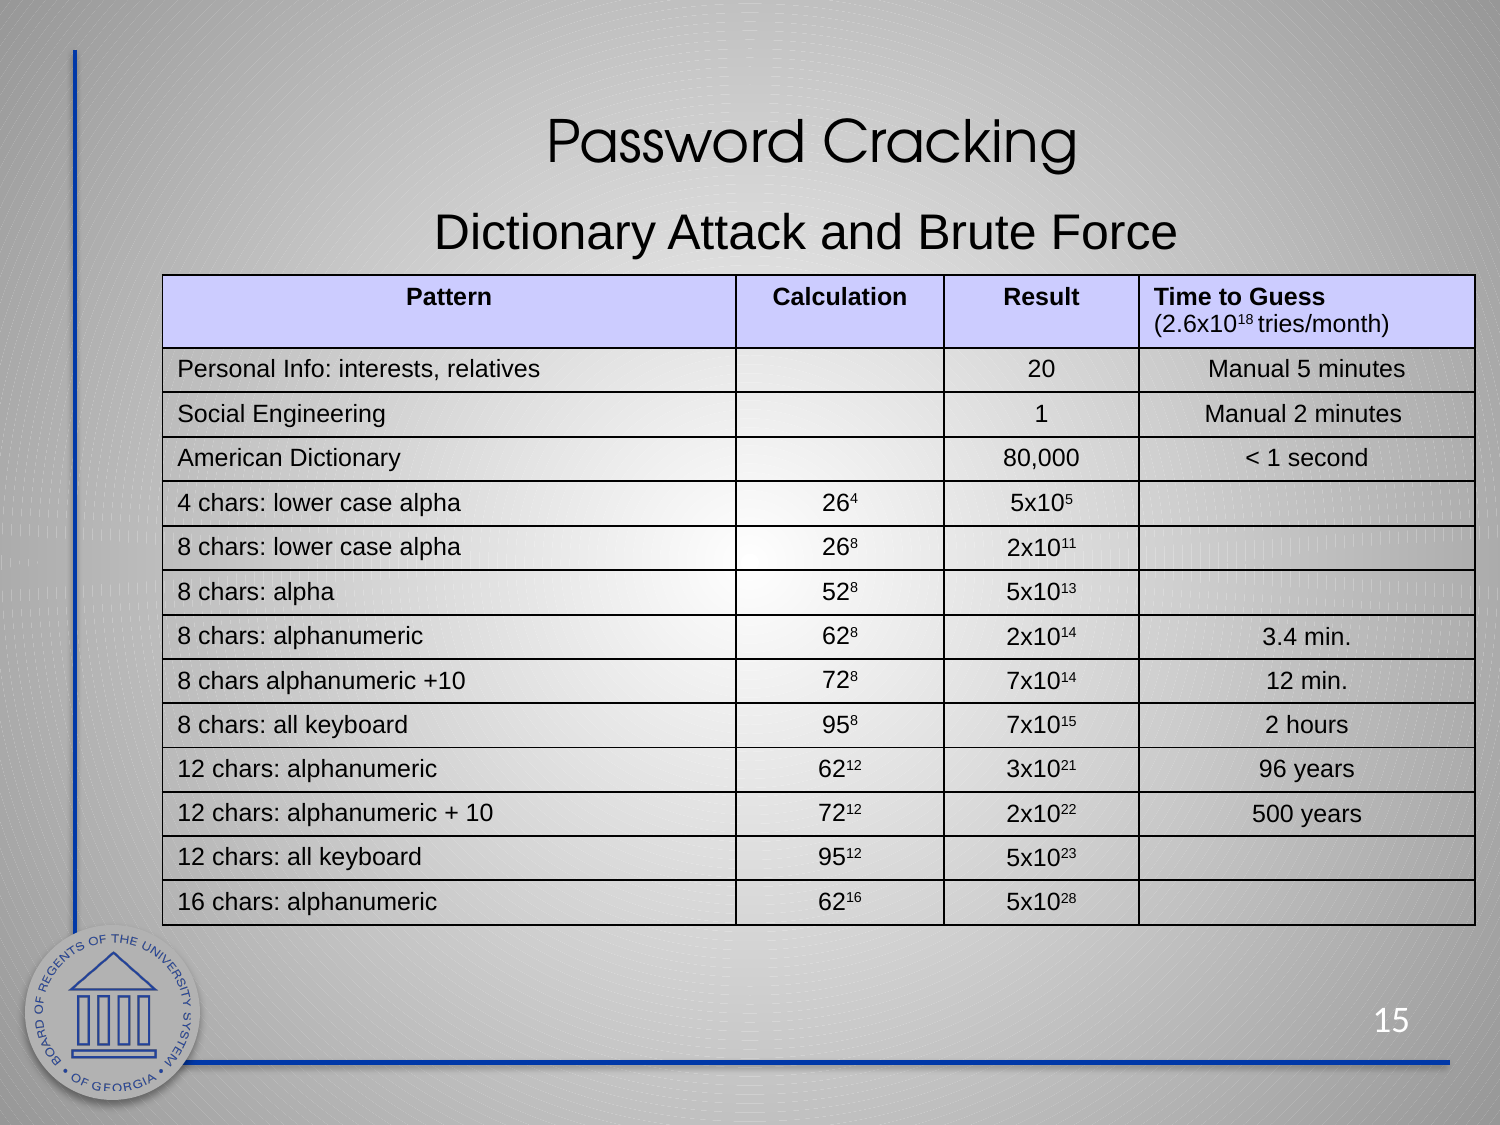

# Password Cracking
Dictionary Attack and Brute Force
| Pattern | Calculation | Result | Time to Guess (2.6x1018 tries/month) |
| --- | --- | --- | --- |
| Personal Info: interests, relatives |  | 20 | Manual 5 minutes |
| Social Engineering |  | 1 | Manual 2 minutes |
| American Dictionary |  | 80,000 | < 1 second |
| 4 chars: lower case alpha | 264 | 5x105 |  |
| 8 chars: lower case alpha | 268 | 2x1011 |  |
| 8 chars: alpha | 528 | 5x1013 |  |
| 8 chars: alphanumeric | 628 | 2x1014 | 3.4 min. |
| 8 chars alphanumeric +10 | 728 | 7x1014 | 12 min. |
| 8 chars: all keyboard | 958 | 7x1015 | 2 hours |
| 12 chars: alphanumeric | 6212 | 3x1021 | 96 years |
| 12 chars: alphanumeric + 10 | 7212 | 2x1022 | 500 years |
| 12 chars: all keyboard | 9512 | 5x1023 |  |
| 16 chars: alphanumeric | 6216 | 5x1028 |  |
15